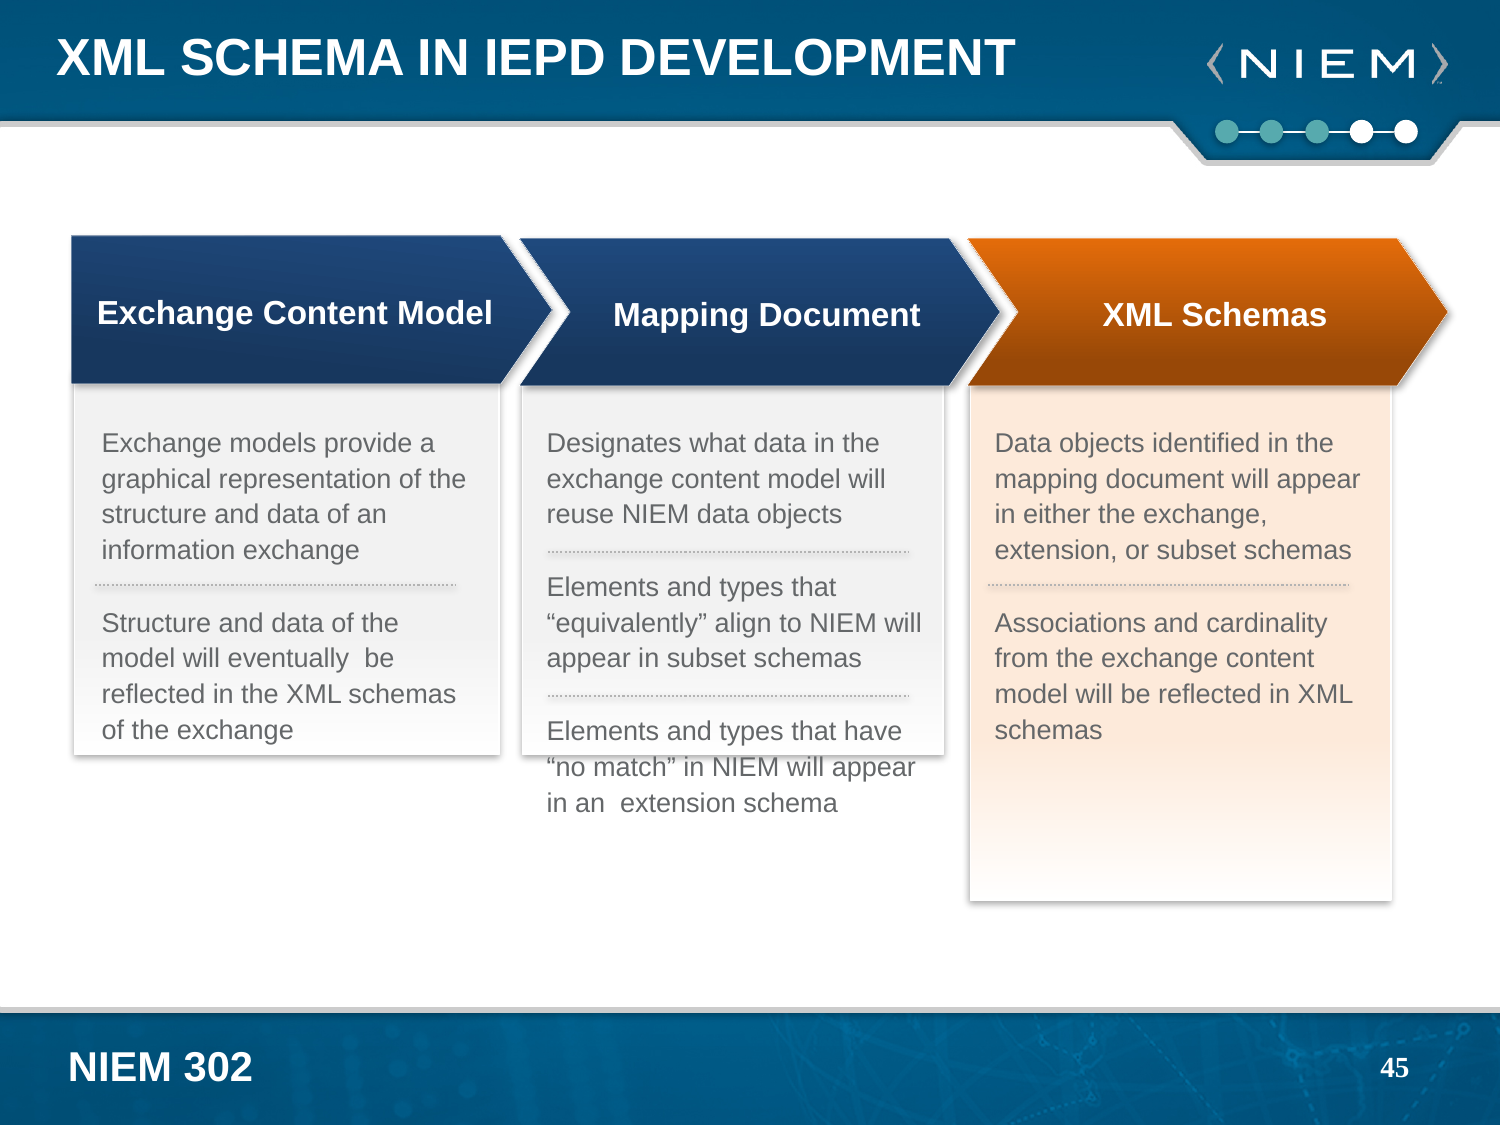

# XML Schema in IEPD Development

Exchange Content Model
Mapping Document
XML Schemas

Exchange models provide a graphical representation of the structure and data of an information exchange
Structure and data of the model will eventually  be reflected in the XML schemas of the exchange
Designates what data in the exchange content model will reuse NIEM data objects
Elements and types that “equivalently” align to NIEM will appear in subset schemas
Elements and types that have “no match” in NIEM will appear in an  extension schema
Data objects identified in the mapping document will appear in either the exchange, extension, or subset schemas
Associations and cardinality from the exchange content model will be reflected in XML schemas
45